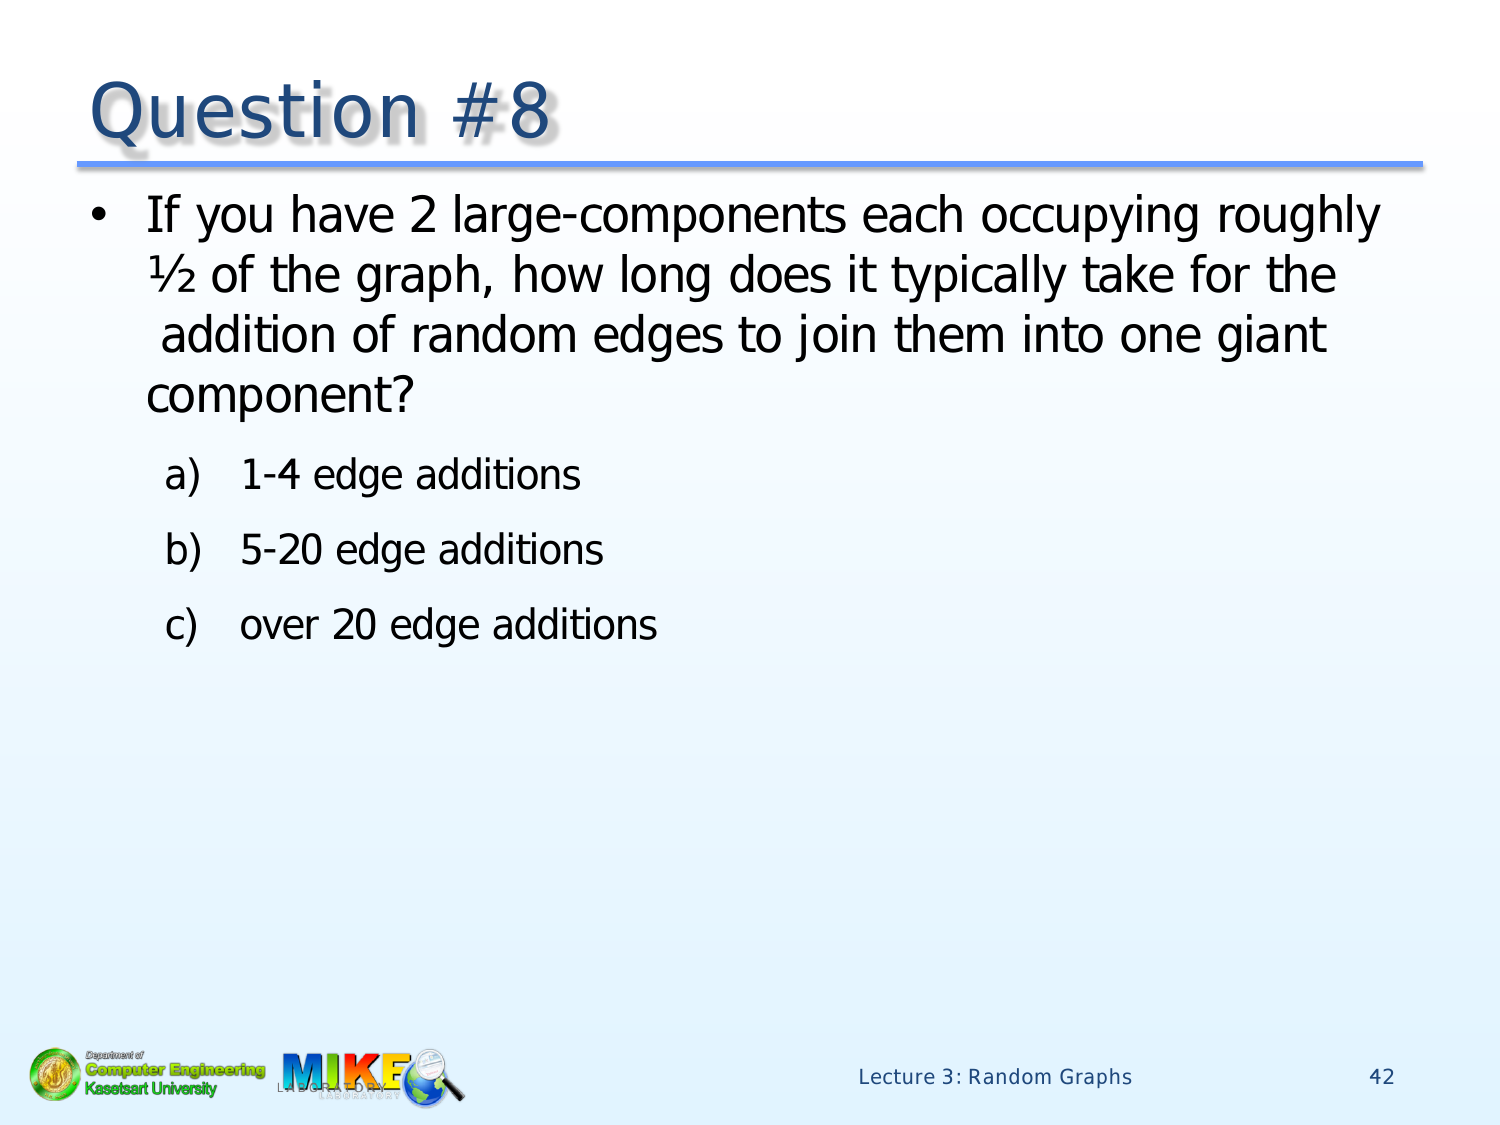

# Question #8

If you have 2 large-components each occupying roughly
½ of the graph, how long does it typically take for the  addition of random edges to join them into one giant  component?
1-4 edge additions
5-20 edge additions
over 20 edge additions

Lecture 3: Random Graphs
42